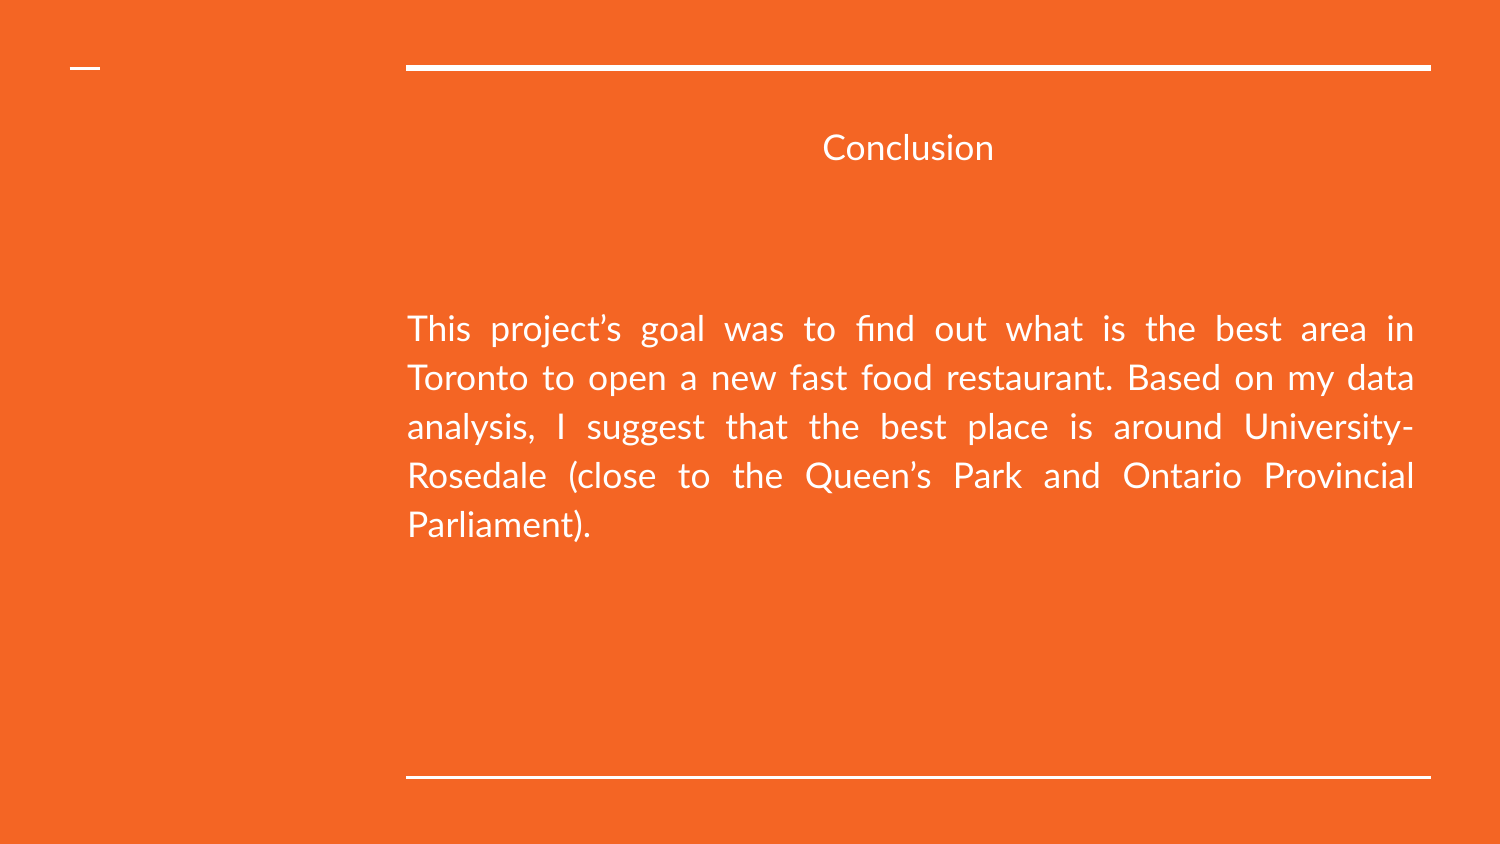

# Conclusion
This project’s goal was to find out what is the best area in Toronto to open a new fast food restaurant. Based on my data analysis, I suggest that the best place is around University-Rosedale (close to the Queen’s Park and Ontario Provincial Parliament).